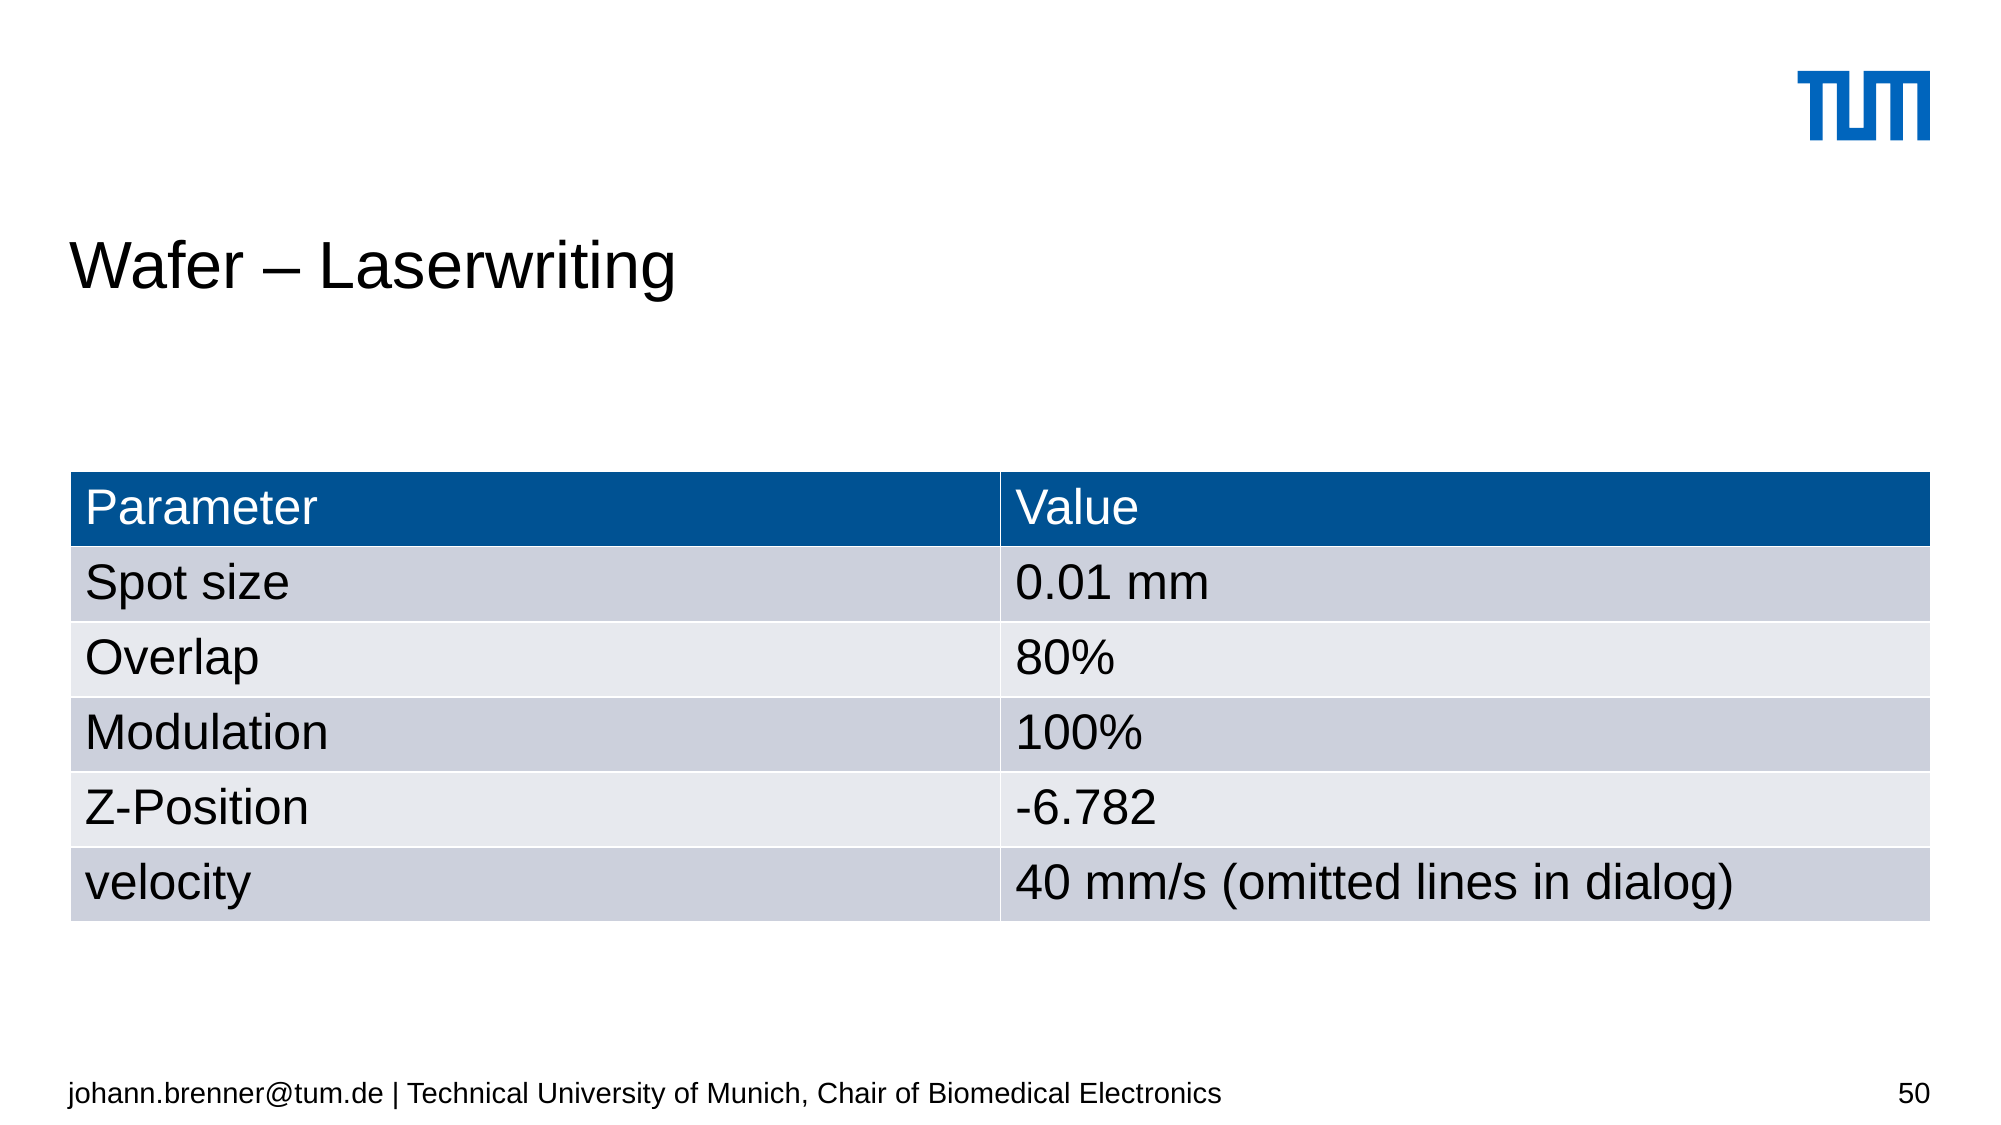

# Wafer – Laserwriting

| Parameter | Value |
| --- | --- |
| Spot size | 0.01 mm |
| Overlap | 80% |
| Modulation | 100% |
| Z-Position | -6.782 |
| velocity | 40 mm/s (omitted lines in dialog) |

johann.brenner@tum.de | Technical University of Munich, Chair of Biomedical Electronics
50